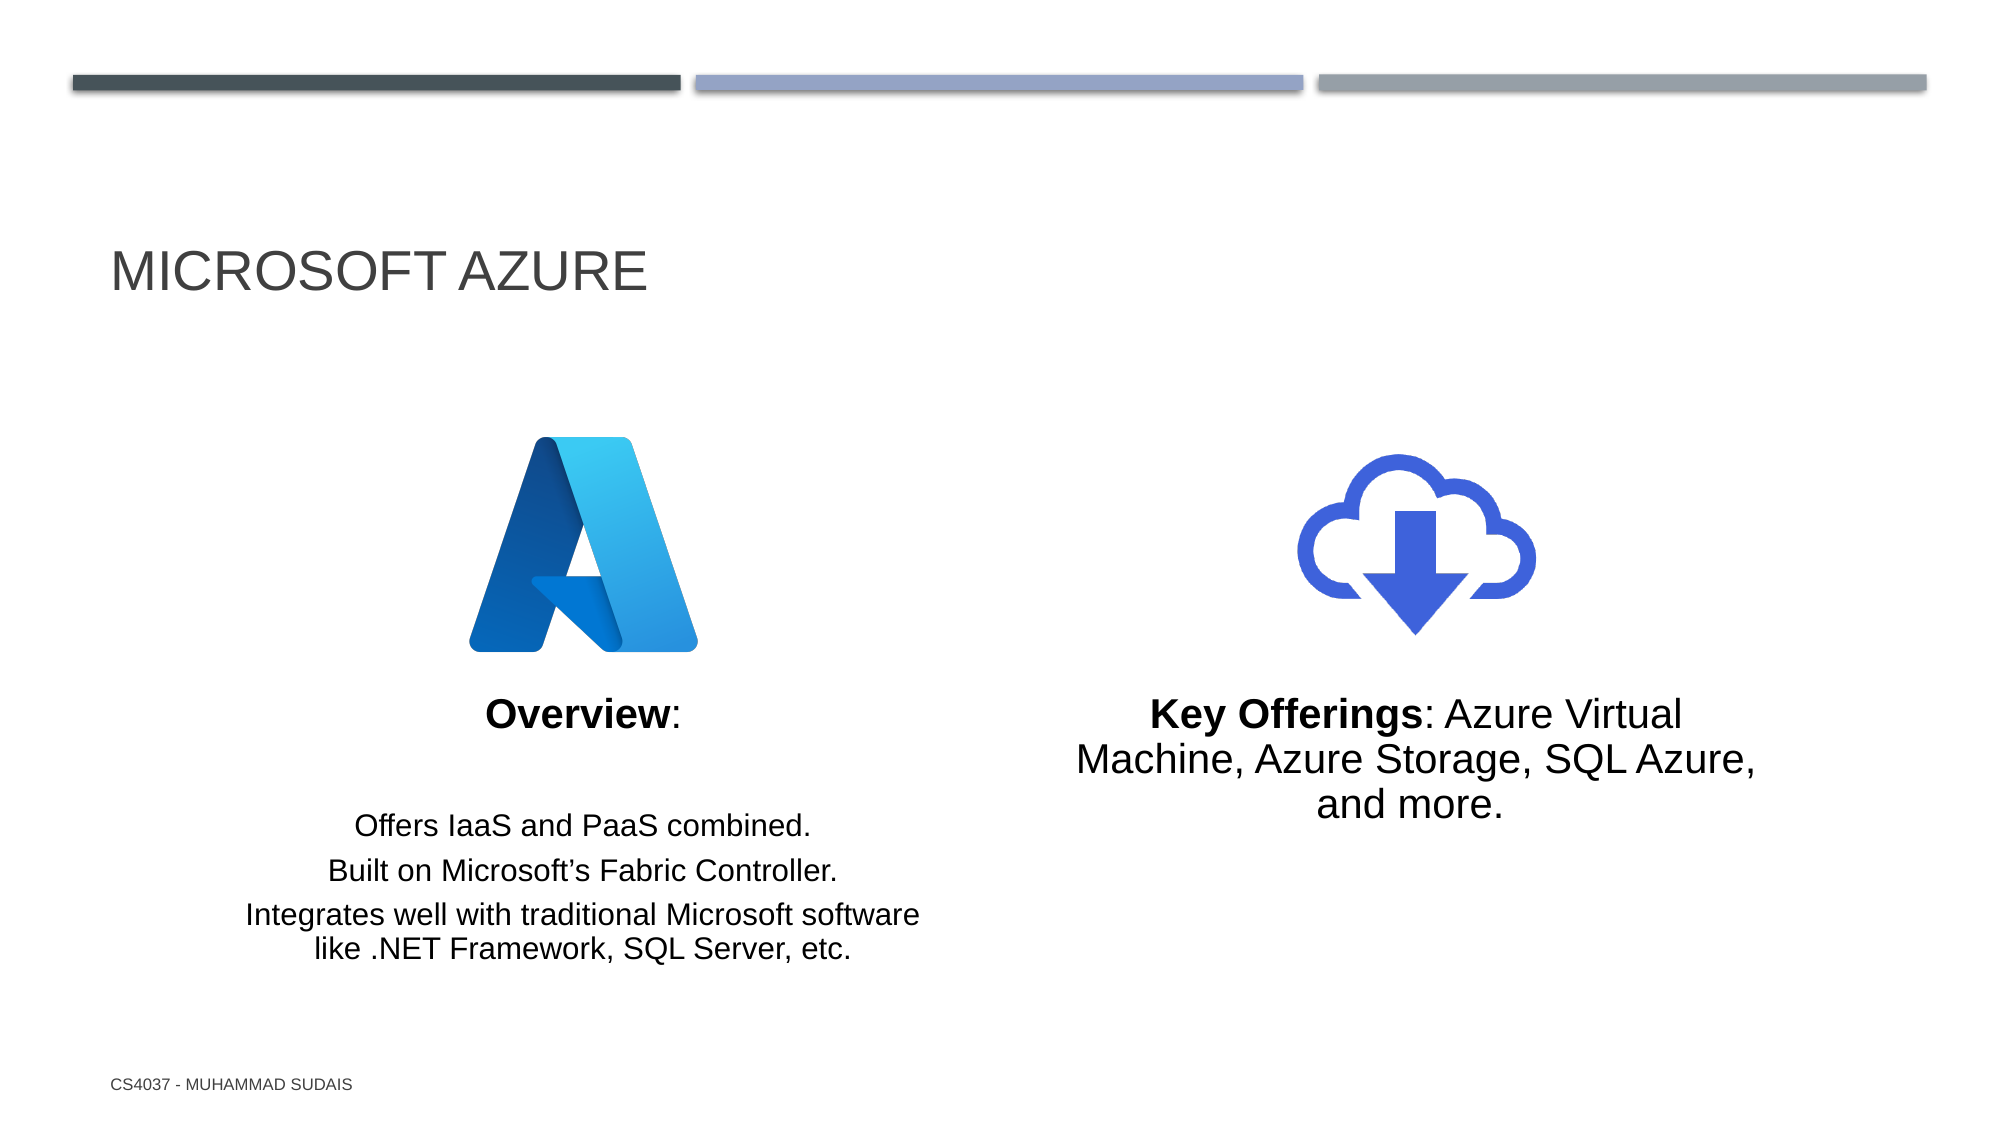

# Microsoft Azure
Overview:
Offers IaaS and PaaS combined.
Built on Microsoft’s Fabric Controller.
Integrates well with traditional Microsoft software like .NET Framework, SQL Server, etc.
Key Offerings: Azure Virtual Machine, Azure Storage, SQL Azure, and more.
CS4037 - Muhammad Sudais